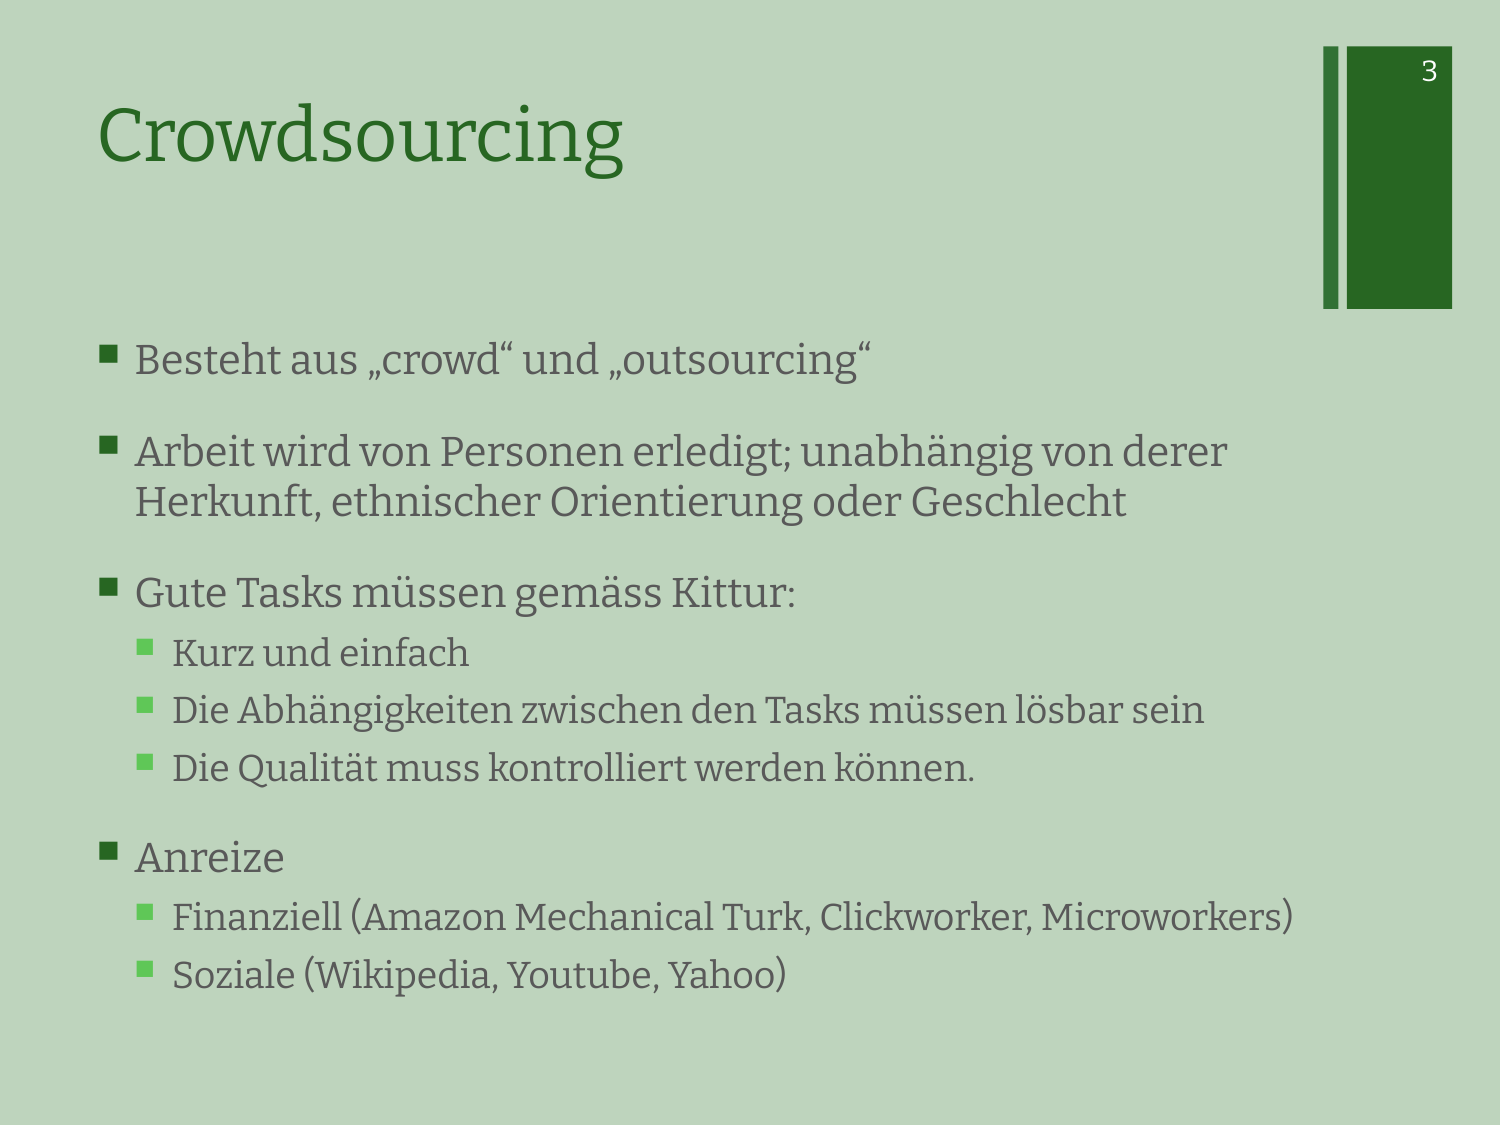

3
# Crowdsourcing
Besteht aus „crowd“ und „outsourcing“
Arbeit wird von Personen erledigt; unabhängig von derer Herkunft, ethnischer Orientierung oder Geschlecht
Gute Tasks müssen gemäss Kittur:
Kurz und einfach
Die Abhängigkeiten zwischen den Tasks müssen lösbar sein
Die Qualität muss kontrolliert werden können.
Anreize
Finanziell (Amazon Mechanical Turk, Clickworker, Microworkers)
Soziale (Wikipedia, Youtube, Yahoo)